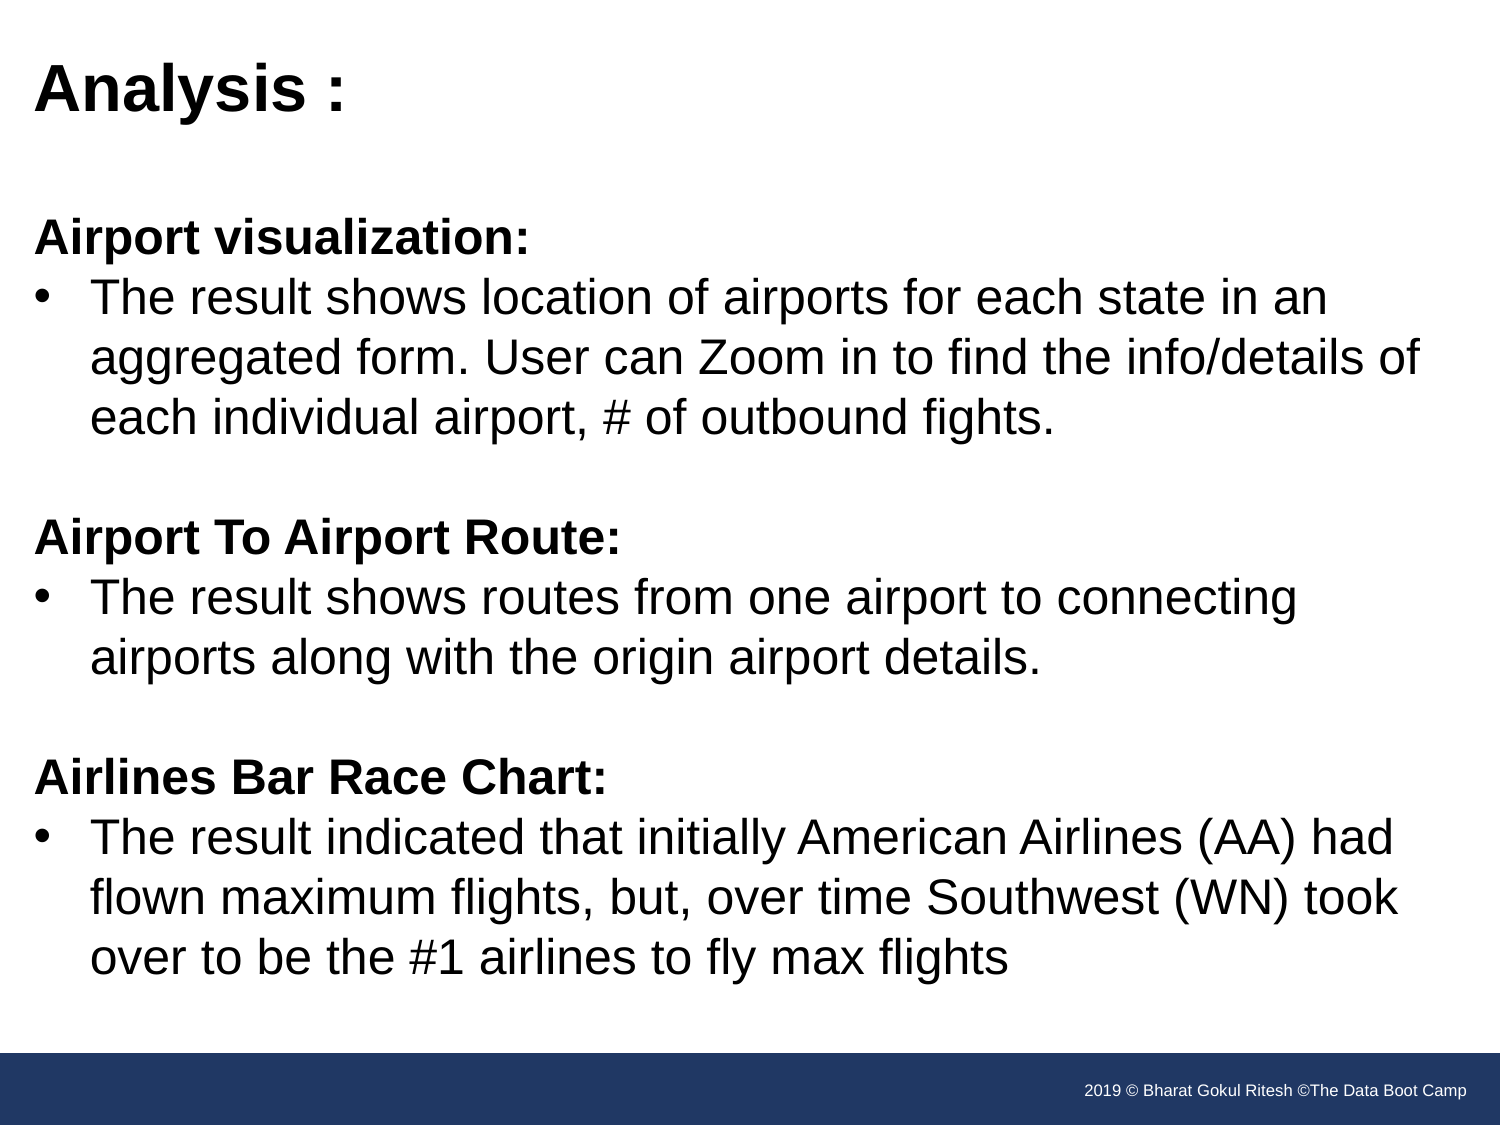

Analysis :

Airport visualization:
The result shows location of airports for each state in an aggregated form. User can Zoom in to find the info/details of each individual airport, # of outbound fights.

Airport To Airport Route:
The result shows routes from one airport to connecting airports along with the origin airport details.

Airlines Bar Race Chart:
The result indicated that initially American Airlines (AA) had flown maximum flights, but, over time Southwest (WN) took over to be the #1 airlines to fly max flights